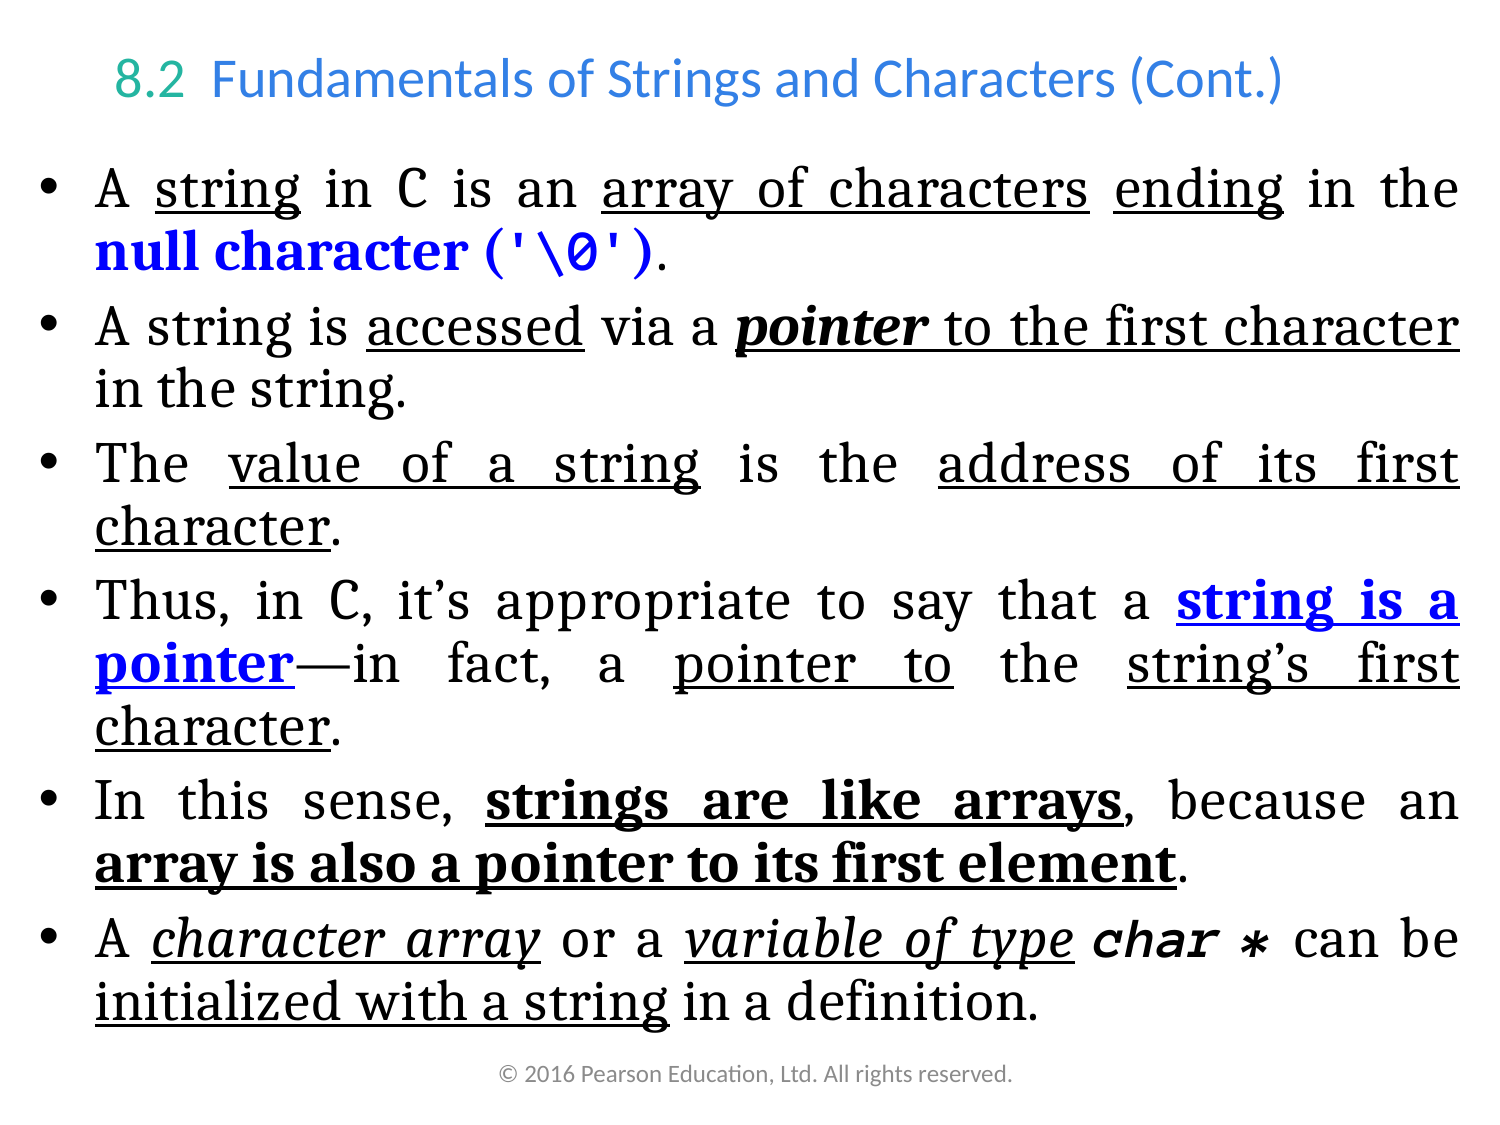

# 8.2  Fundamentals of Strings and Characters (Cont.)
A string in C is an array of characters ending in the null character ('\0').
A string is accessed via a pointer to the first character in the string.
The value of a string is the address of its first character.
Thus, in C, it’s appropriate to say that a string is a pointer—in fact, a pointer to the string’s first character.
In this sense, strings are like arrays, because an array is also a pointer to its first element.
A character array or a variable of type char * can be initialized with a string in a definition.
© 2016 Pearson Education, Ltd. All rights reserved.